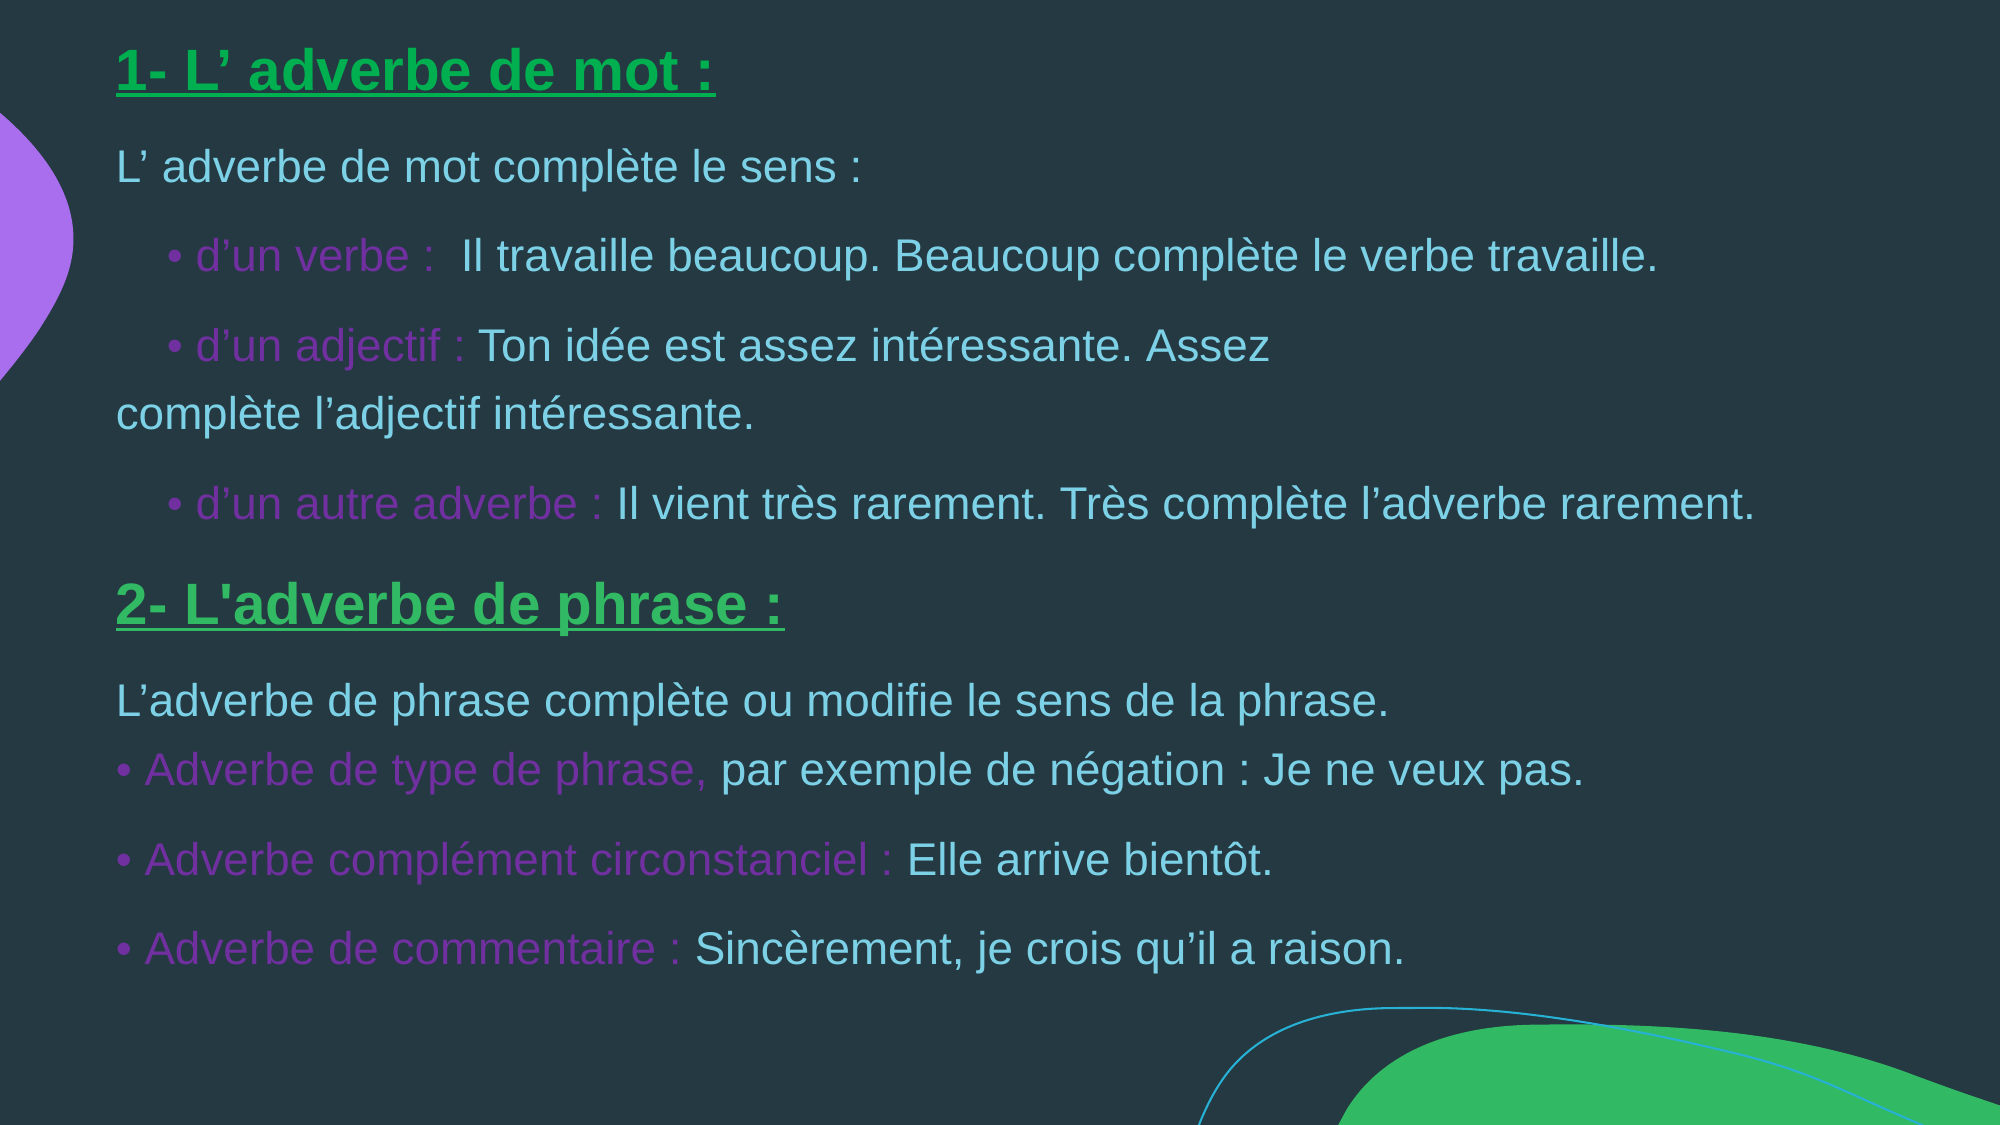

1- L’ adverbe de mot :
L’ adverbe de mot complète le sens :
    • d’un verbe :  Il travaille beaucoup. Beaucoup complète le verbe travaille.
    • d’un adjectif : Ton idée est assez intéressante. Assez complète l’adjectif intéressante.
    • d’un autre adverbe : Il vient très rarement. Très complète l’adverbe rarement.
2- L'adverbe de phrase :
L’adverbe de phrase complète ou modifie le sens de la phrase. • Adverbe de type de phrase, par exemple de négation : Je ne veux pas.
• Adverbe complément circonstanciel : Elle arrive bientôt.
• Adverbe de commentaire : Sincèrement, je crois qu’il a raison.